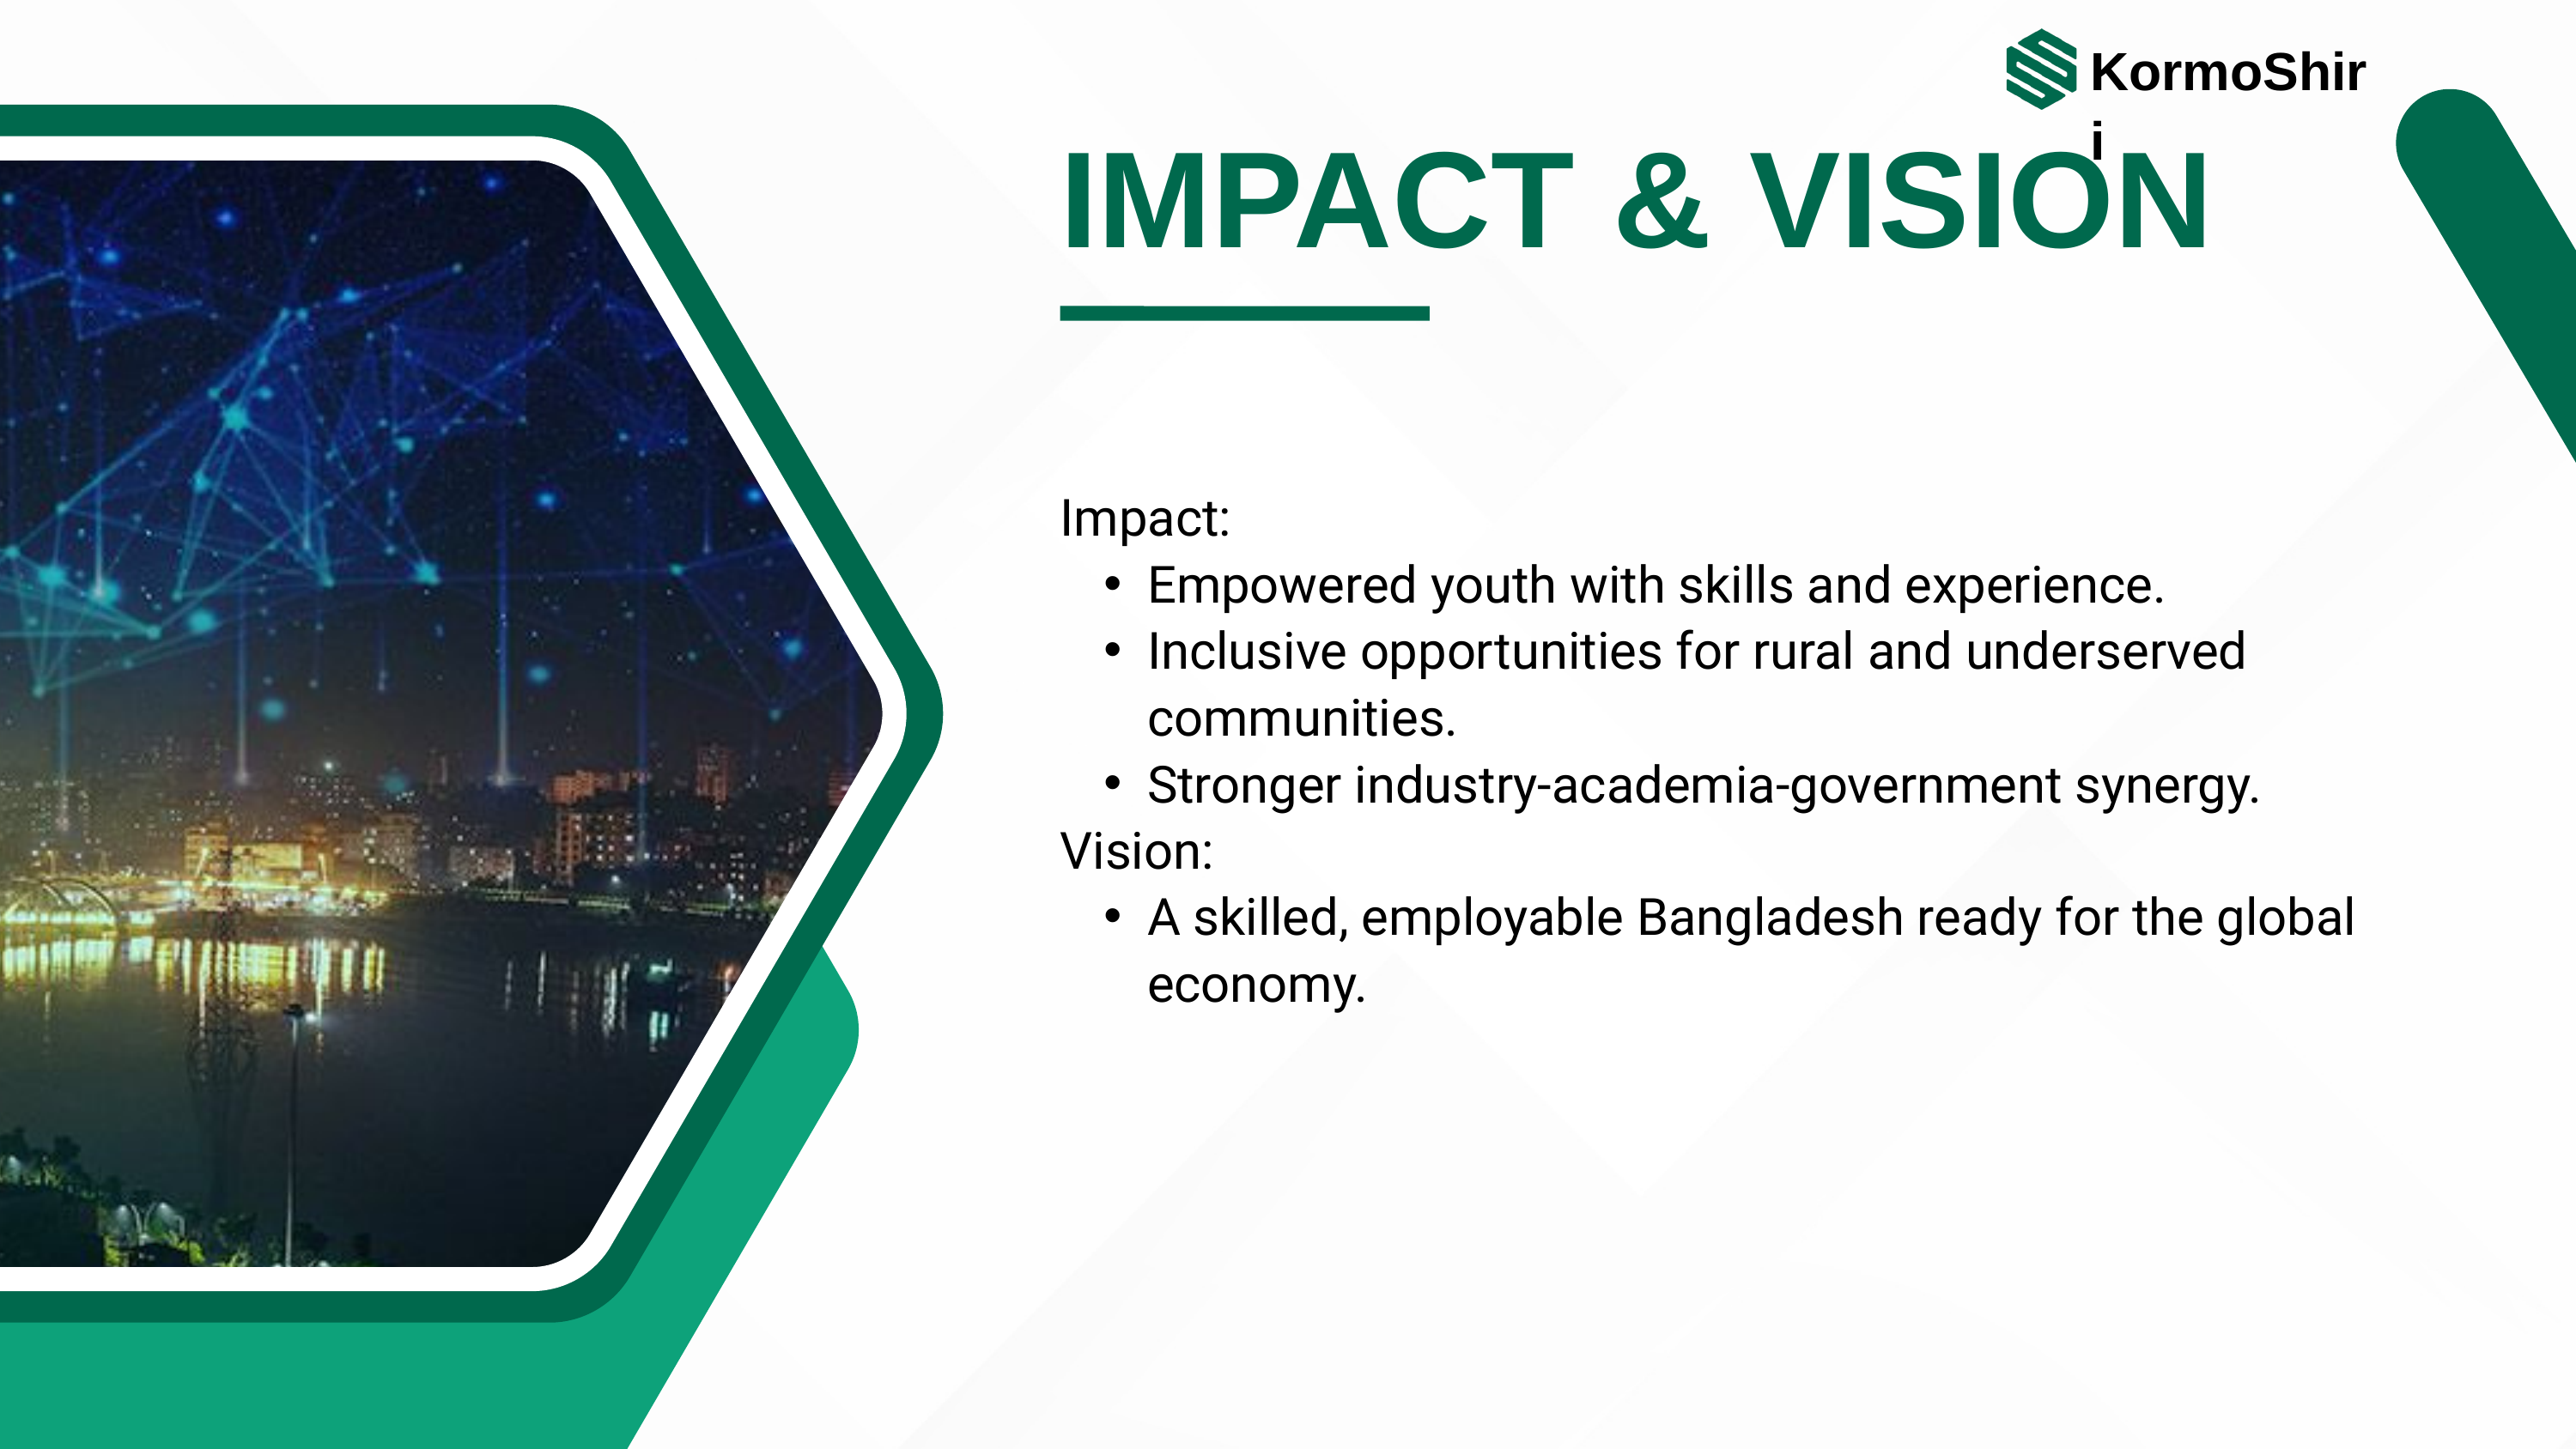

KormoShiri
IMPACT & VISION

Impact:
Empowered youth with skills and experience.
Inclusive opportunities for rural and underserved communities.
Stronger industry-academia-government synergy.
Vision:
A skilled, employable Bangladesh ready for the global economy.